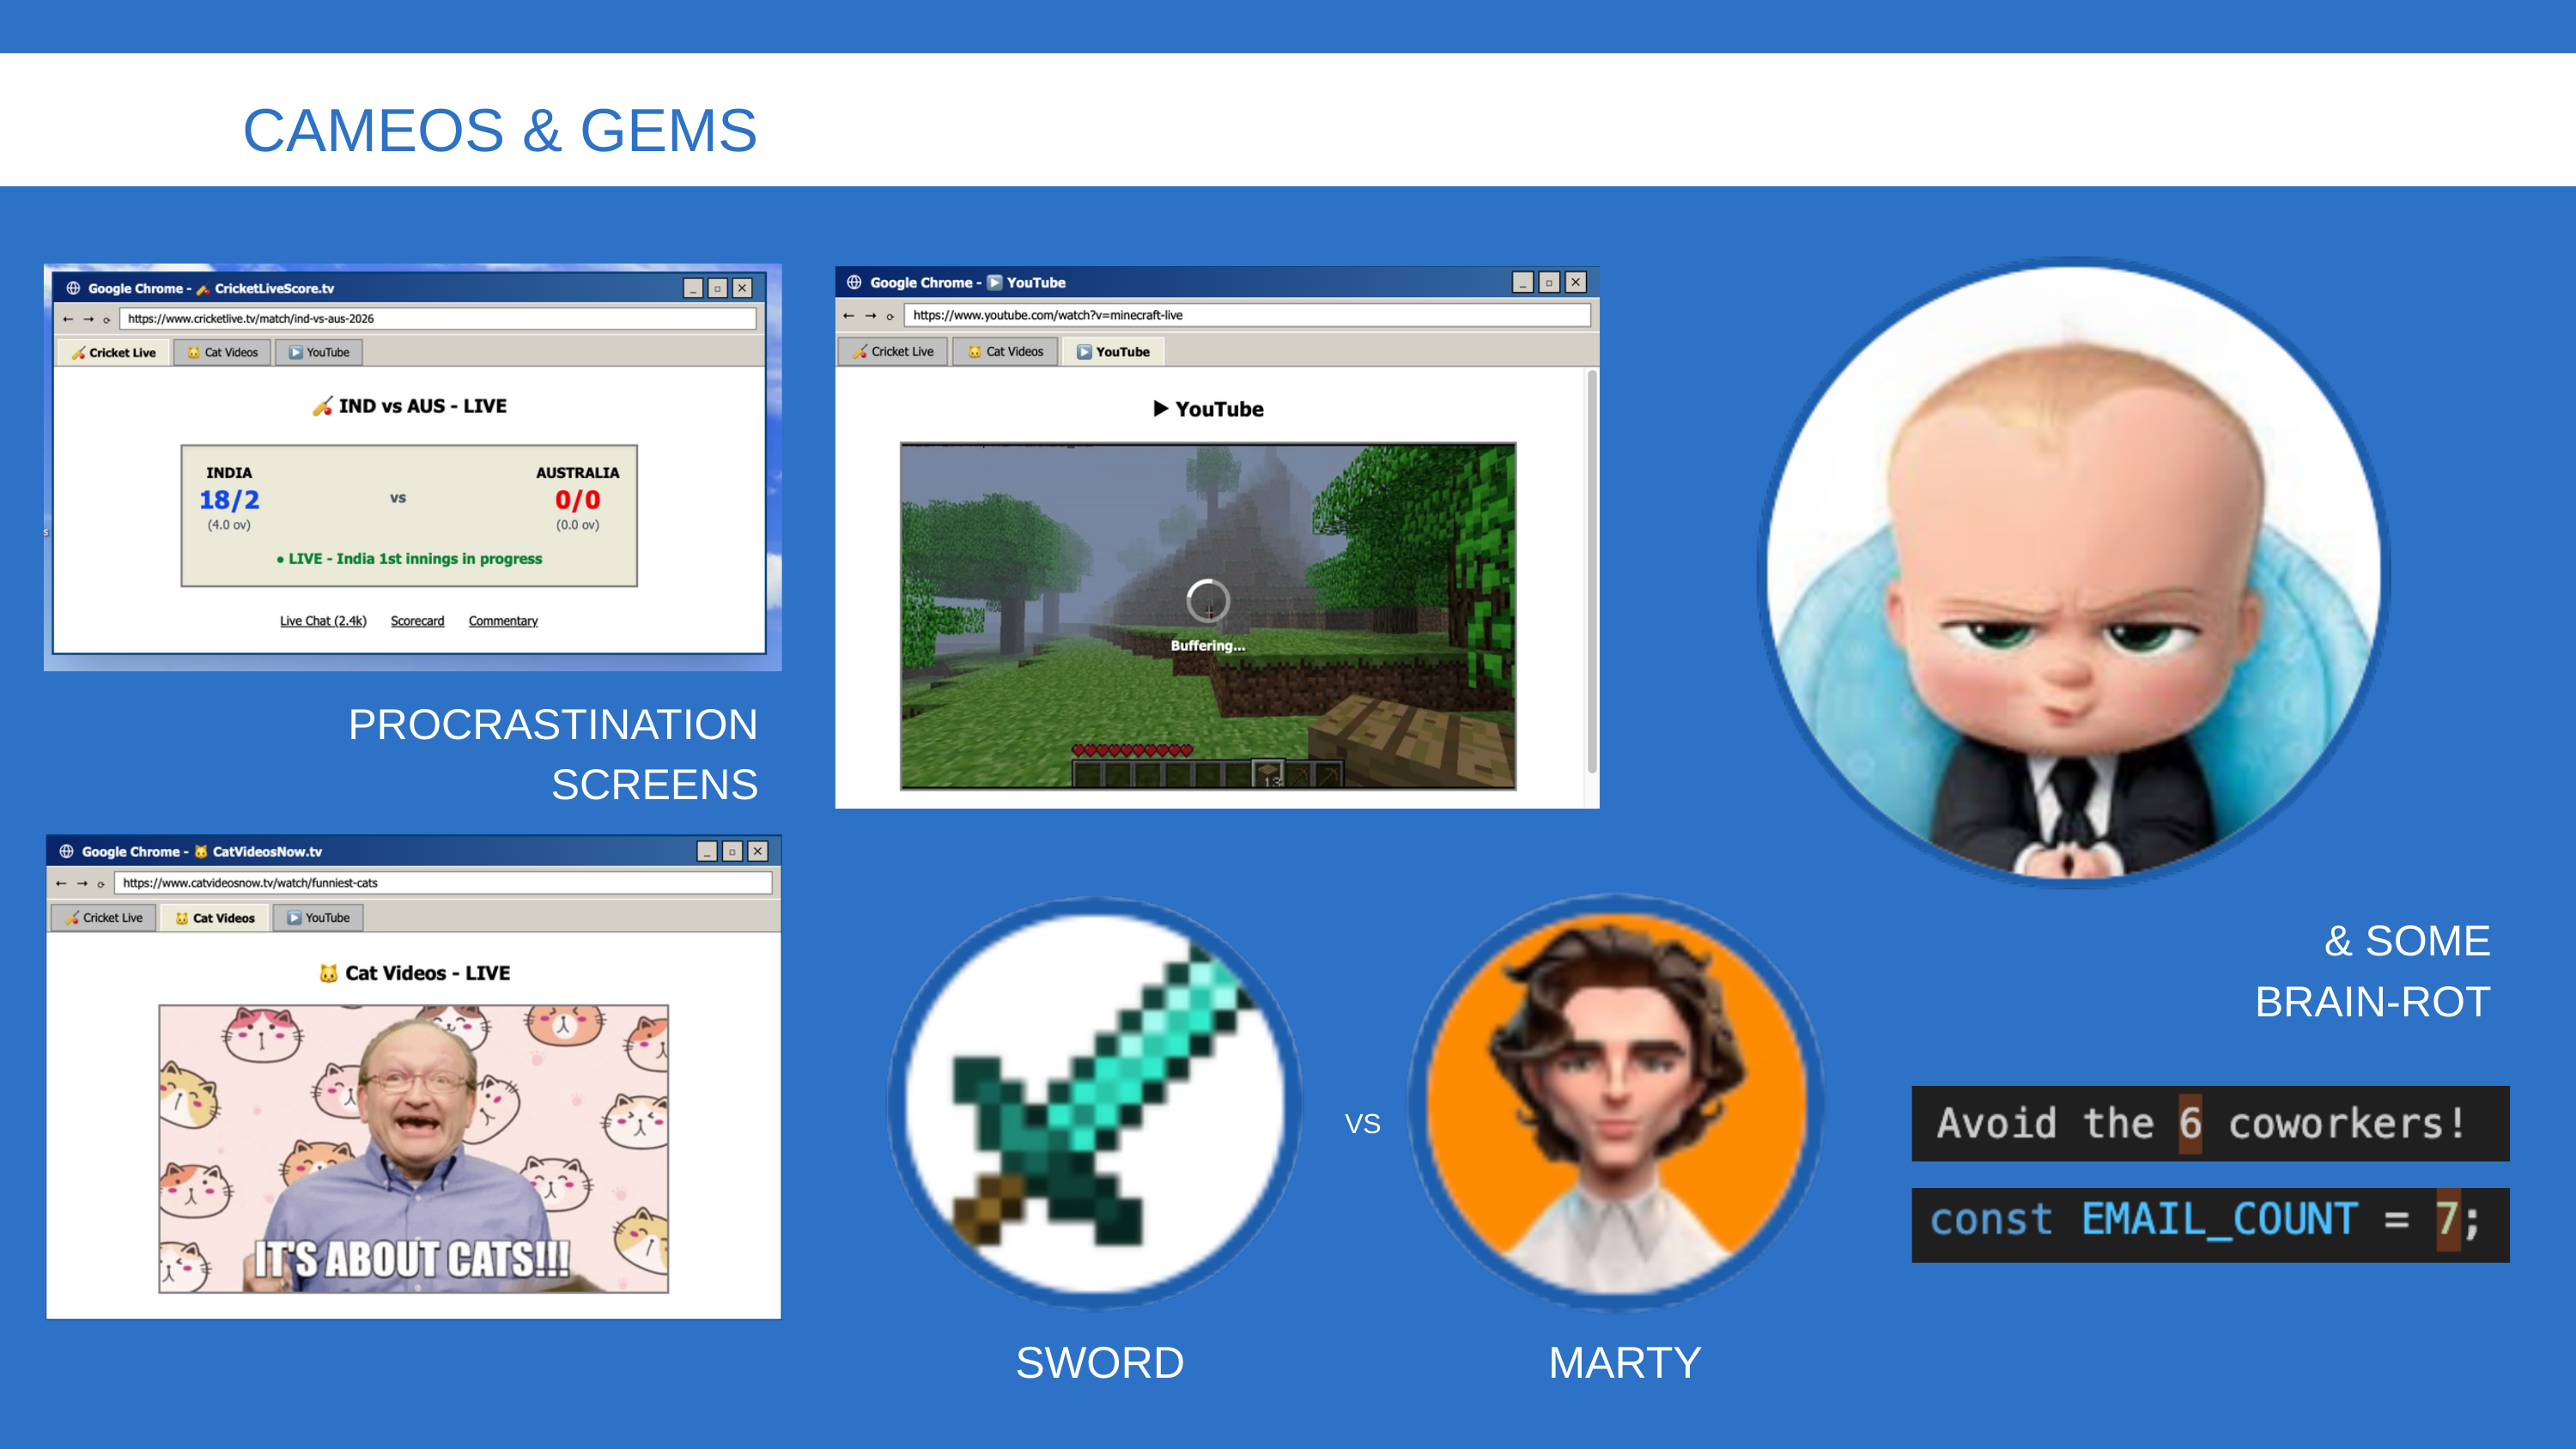

CAMEOS & GEMS

PROCRASTINATION
SCREENS

VS
SWORD
MARTY

& SOME
BRAIN-ROT